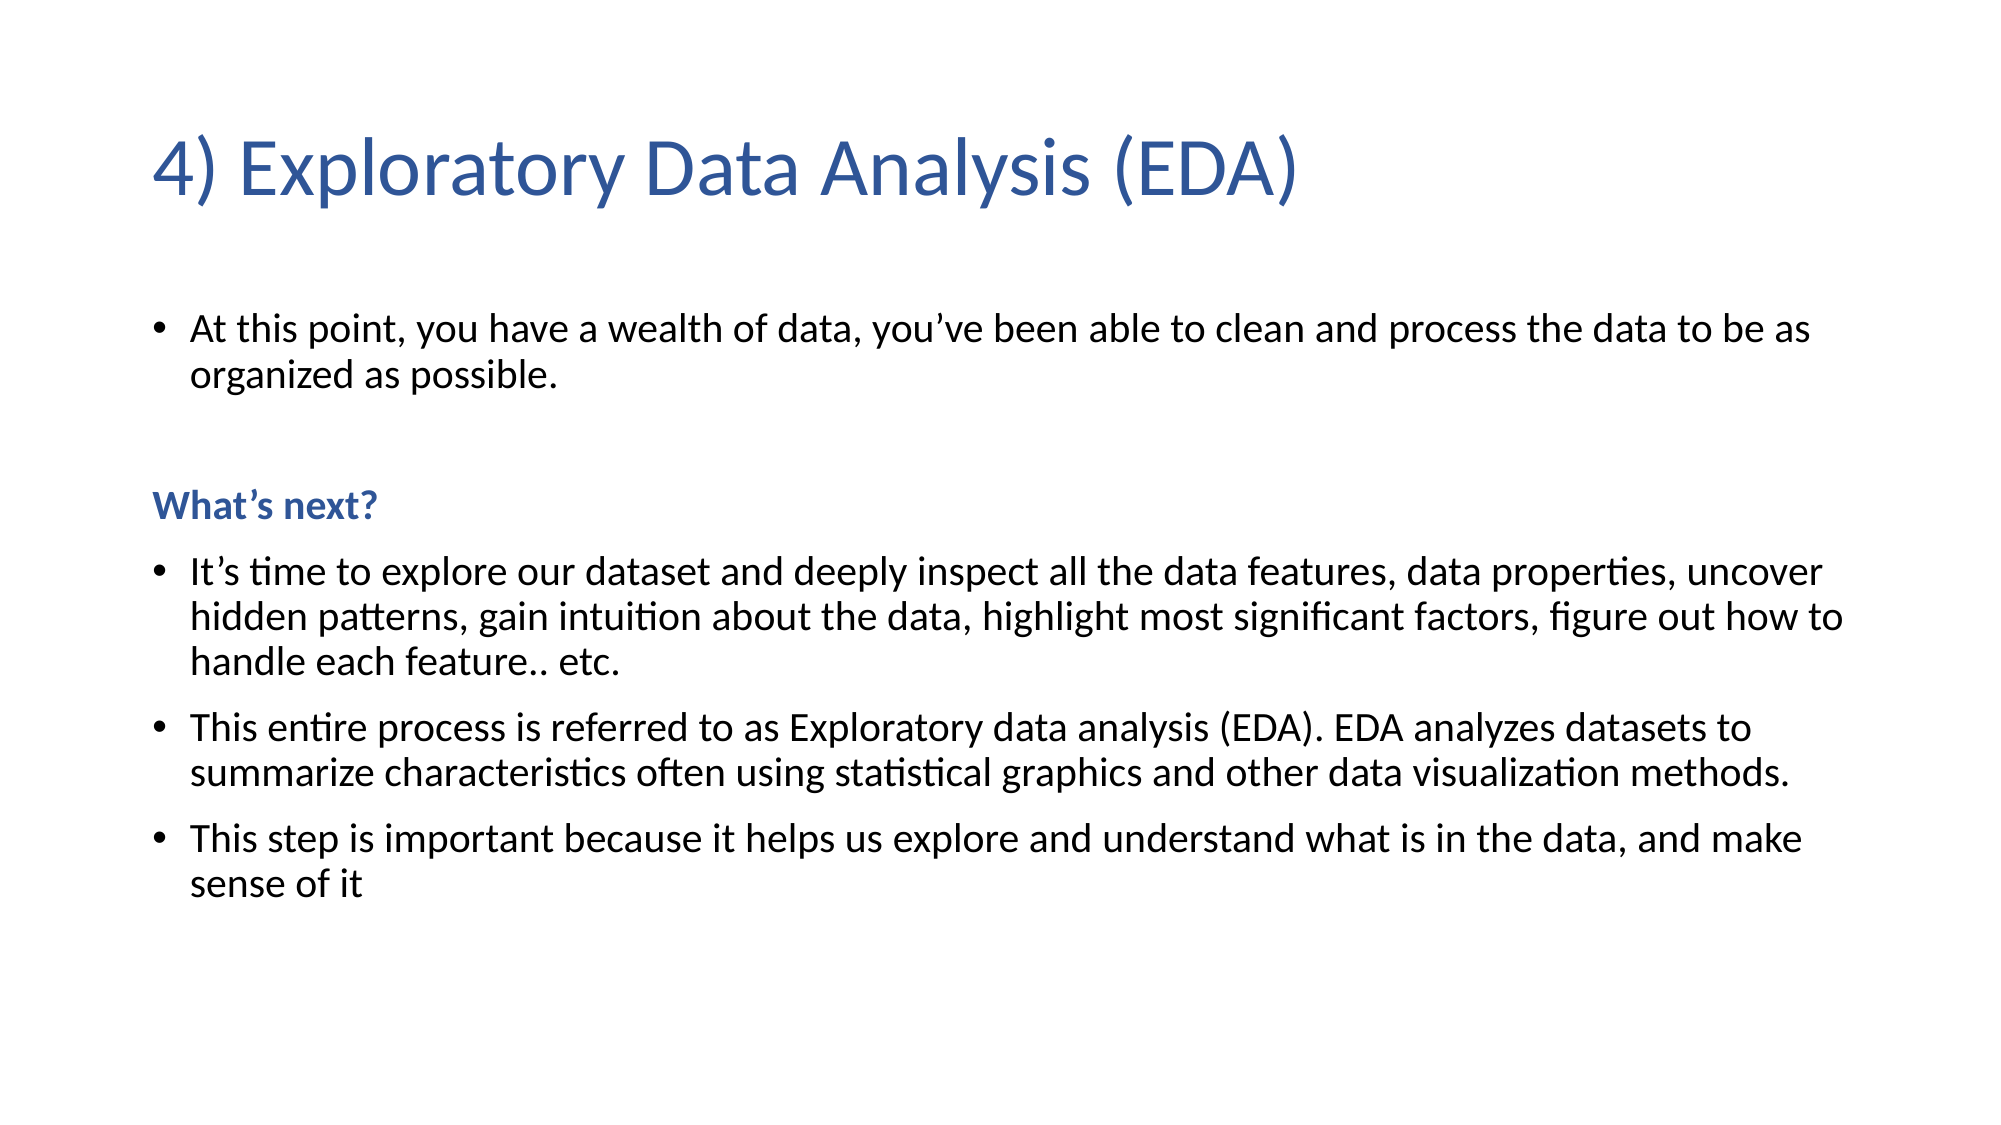

# 4) Exploratory Data Analysis (EDA)
At this point, you have a wealth of data, you’ve been able to clean and process the data to be as organized as possible.

What’s next?
It’s time to explore our dataset and deeply inspect all the data features, data properties, uncover hidden patterns, gain intuition about the data, highlight most significant factors, figure out how to handle each feature.. etc.
This entire process is referred to as Exploratory data analysis (EDA). EDA analyzes datasets to summarize characteristics often using statistical graphics and other data visualization methods.
This step is important because it helps us explore and understand what is in the data, and make sense of it